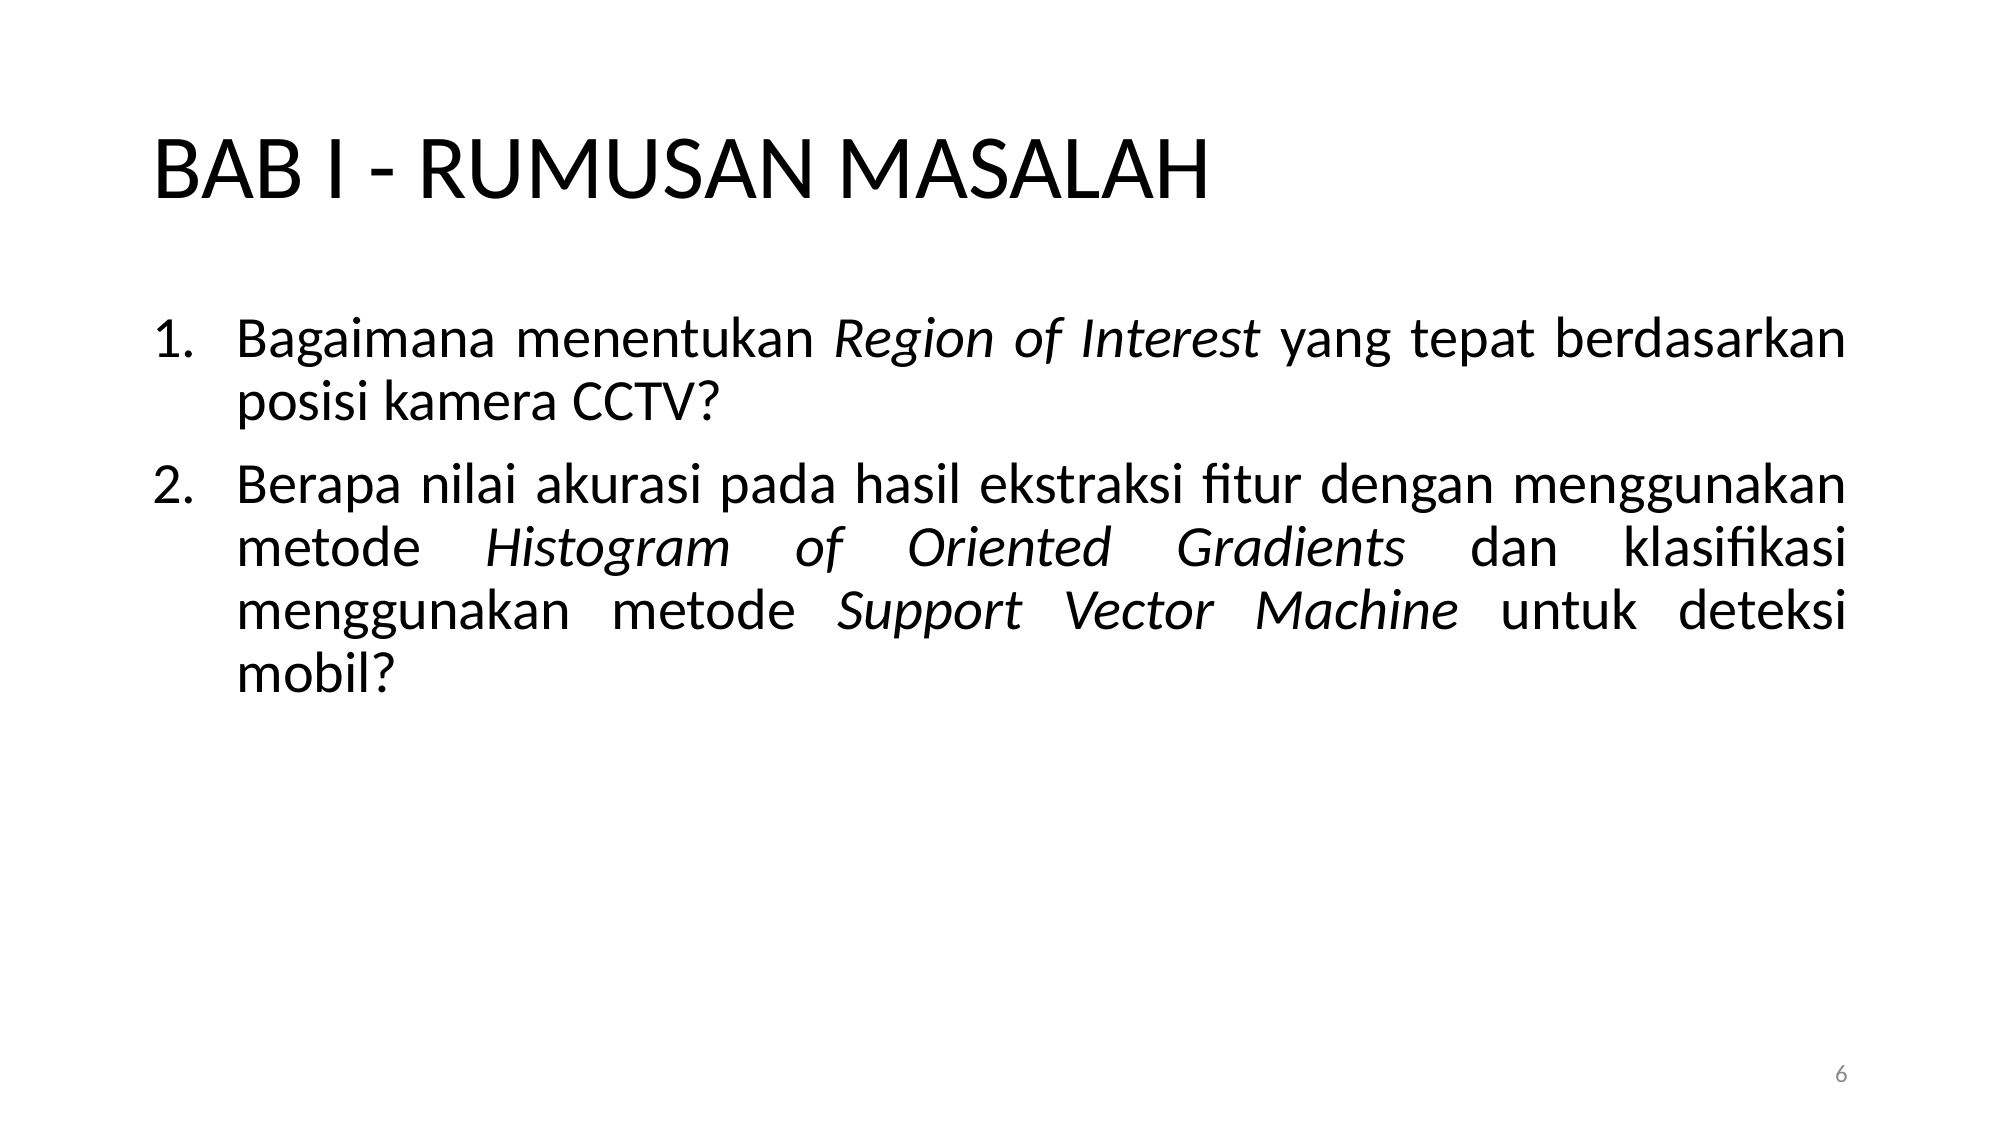

BAB I - RUMUSAN MASALAH
Bagaimana menentukan Region of Interest yang tepat berdasarkan posisi kamera CCTV?
Berapa nilai akurasi pada hasil ekstraksi ﬁtur dengan menggunakan metode Histogram of Oriented Gradients dan klasiﬁkasi menggunakan metode Support Vector Machine untuk deteksi mobil?
6